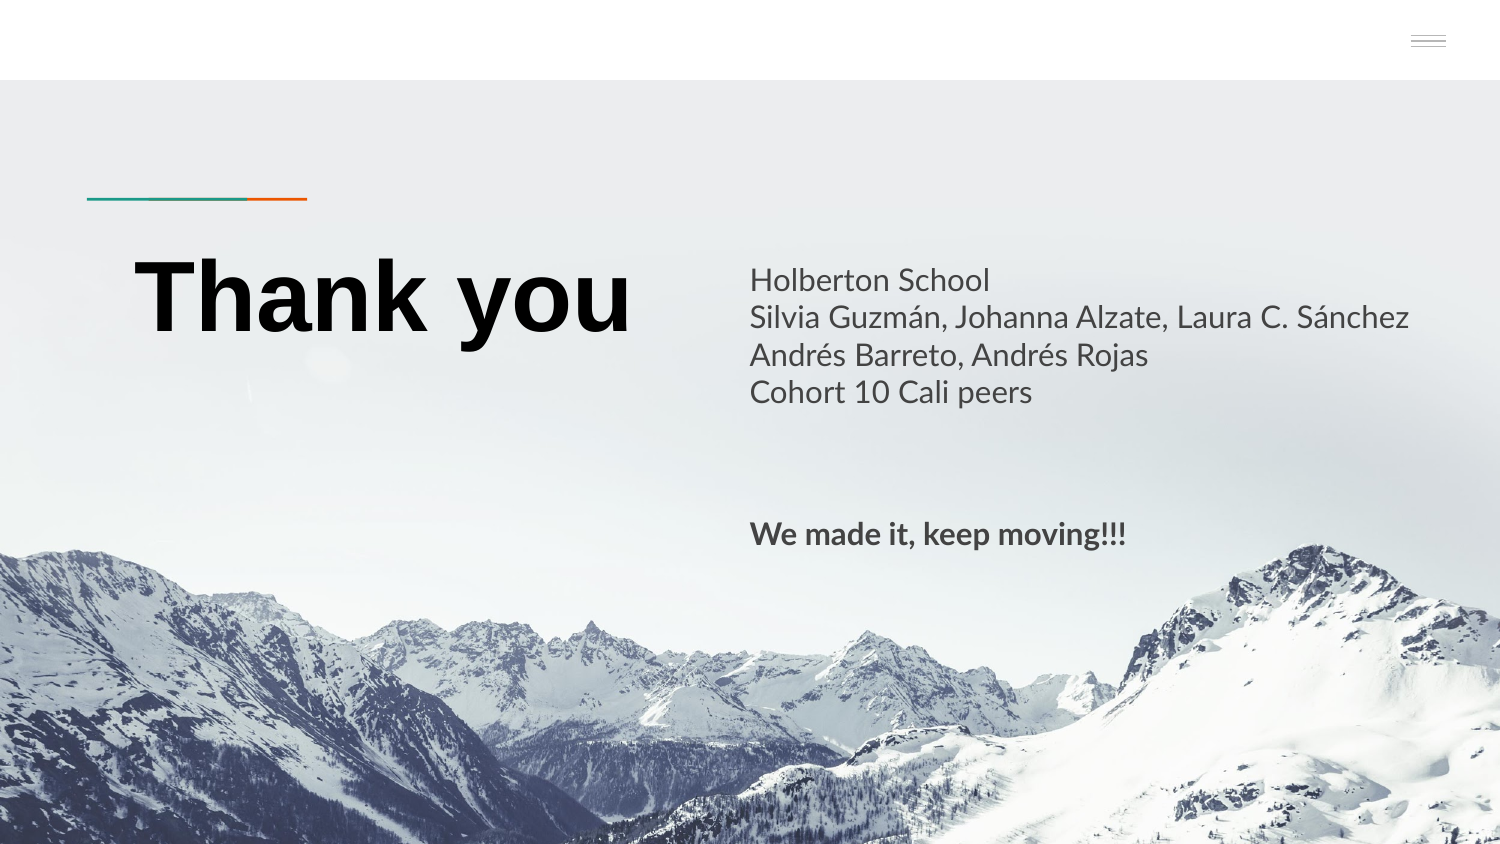

# Thank you
Holberton School
Silvia Guzmán, Johanna Alzate, Laura C. Sánchez
Andrés Barreto, Andrés Rojas
Cohort 10 Cali peers

We made it, keep moving!!!